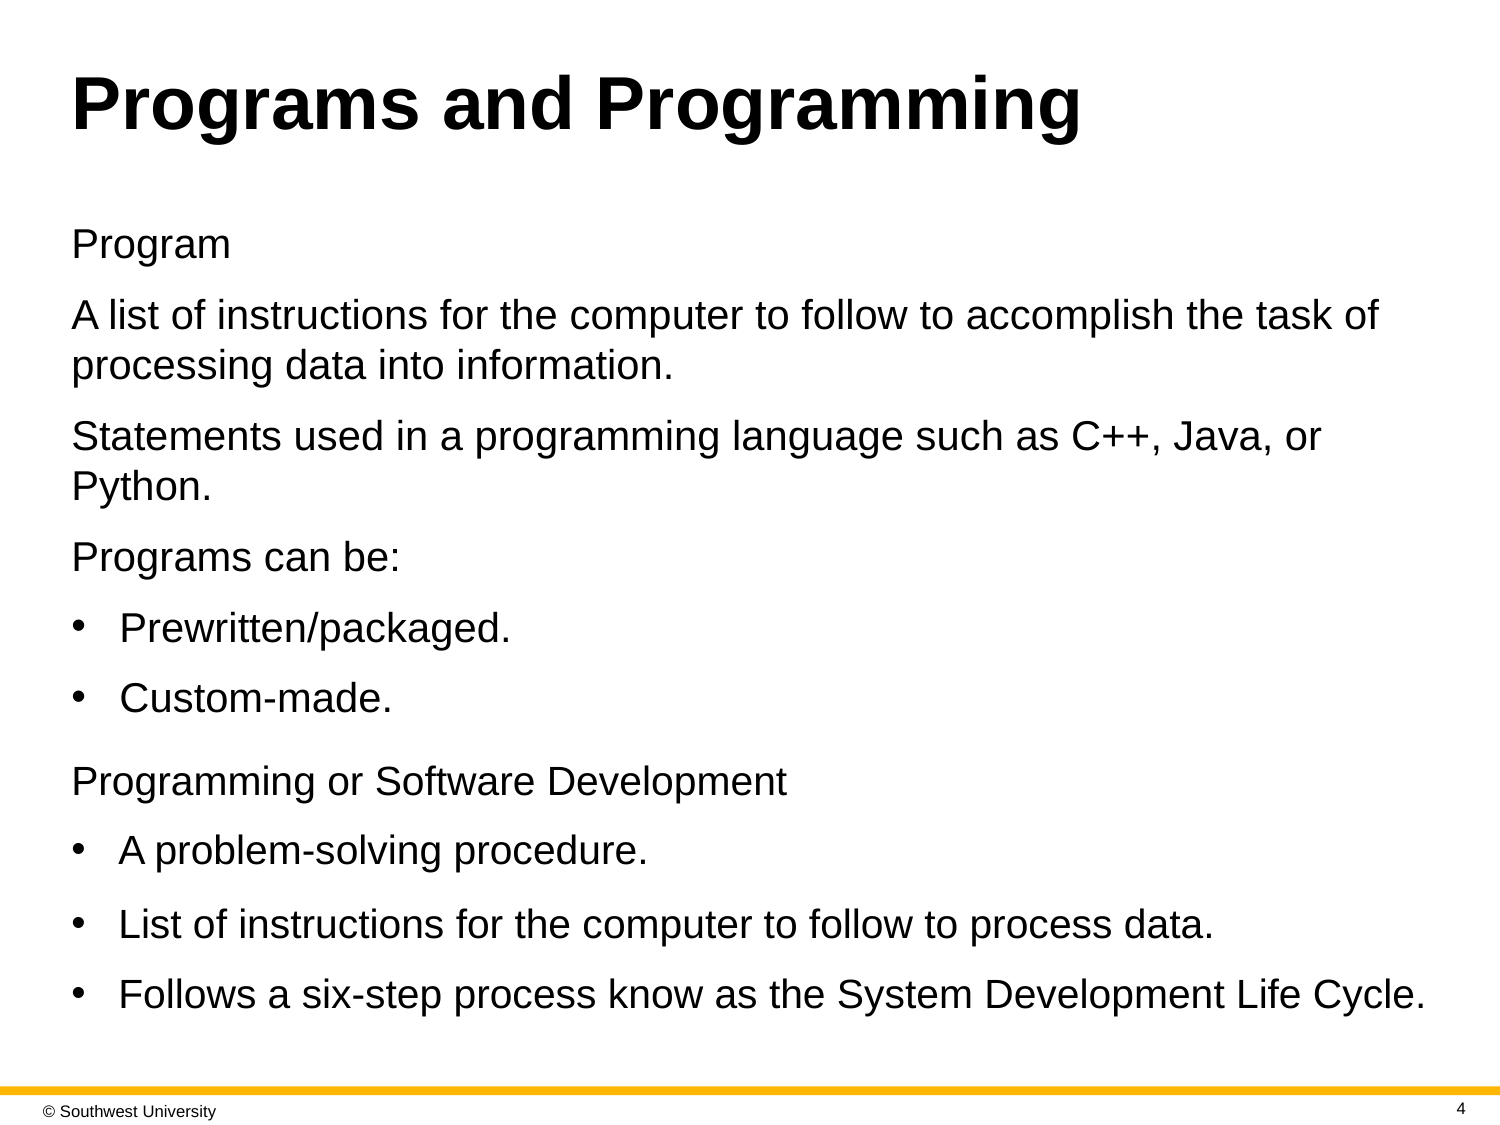

# Programs and Programming
Program
A list of instructions for the computer to follow to accomplish the task of processing data into information.
Statements used in a programming language such as C++, Java, or Python.
Programs can be:
Prewritten/packaged.
Custom-made.
Programming or Software Development
A problem-solving procedure.
List of instructions for the computer to follow to process data.
Follows a six-step process know as the System Development Life Cycle.
4